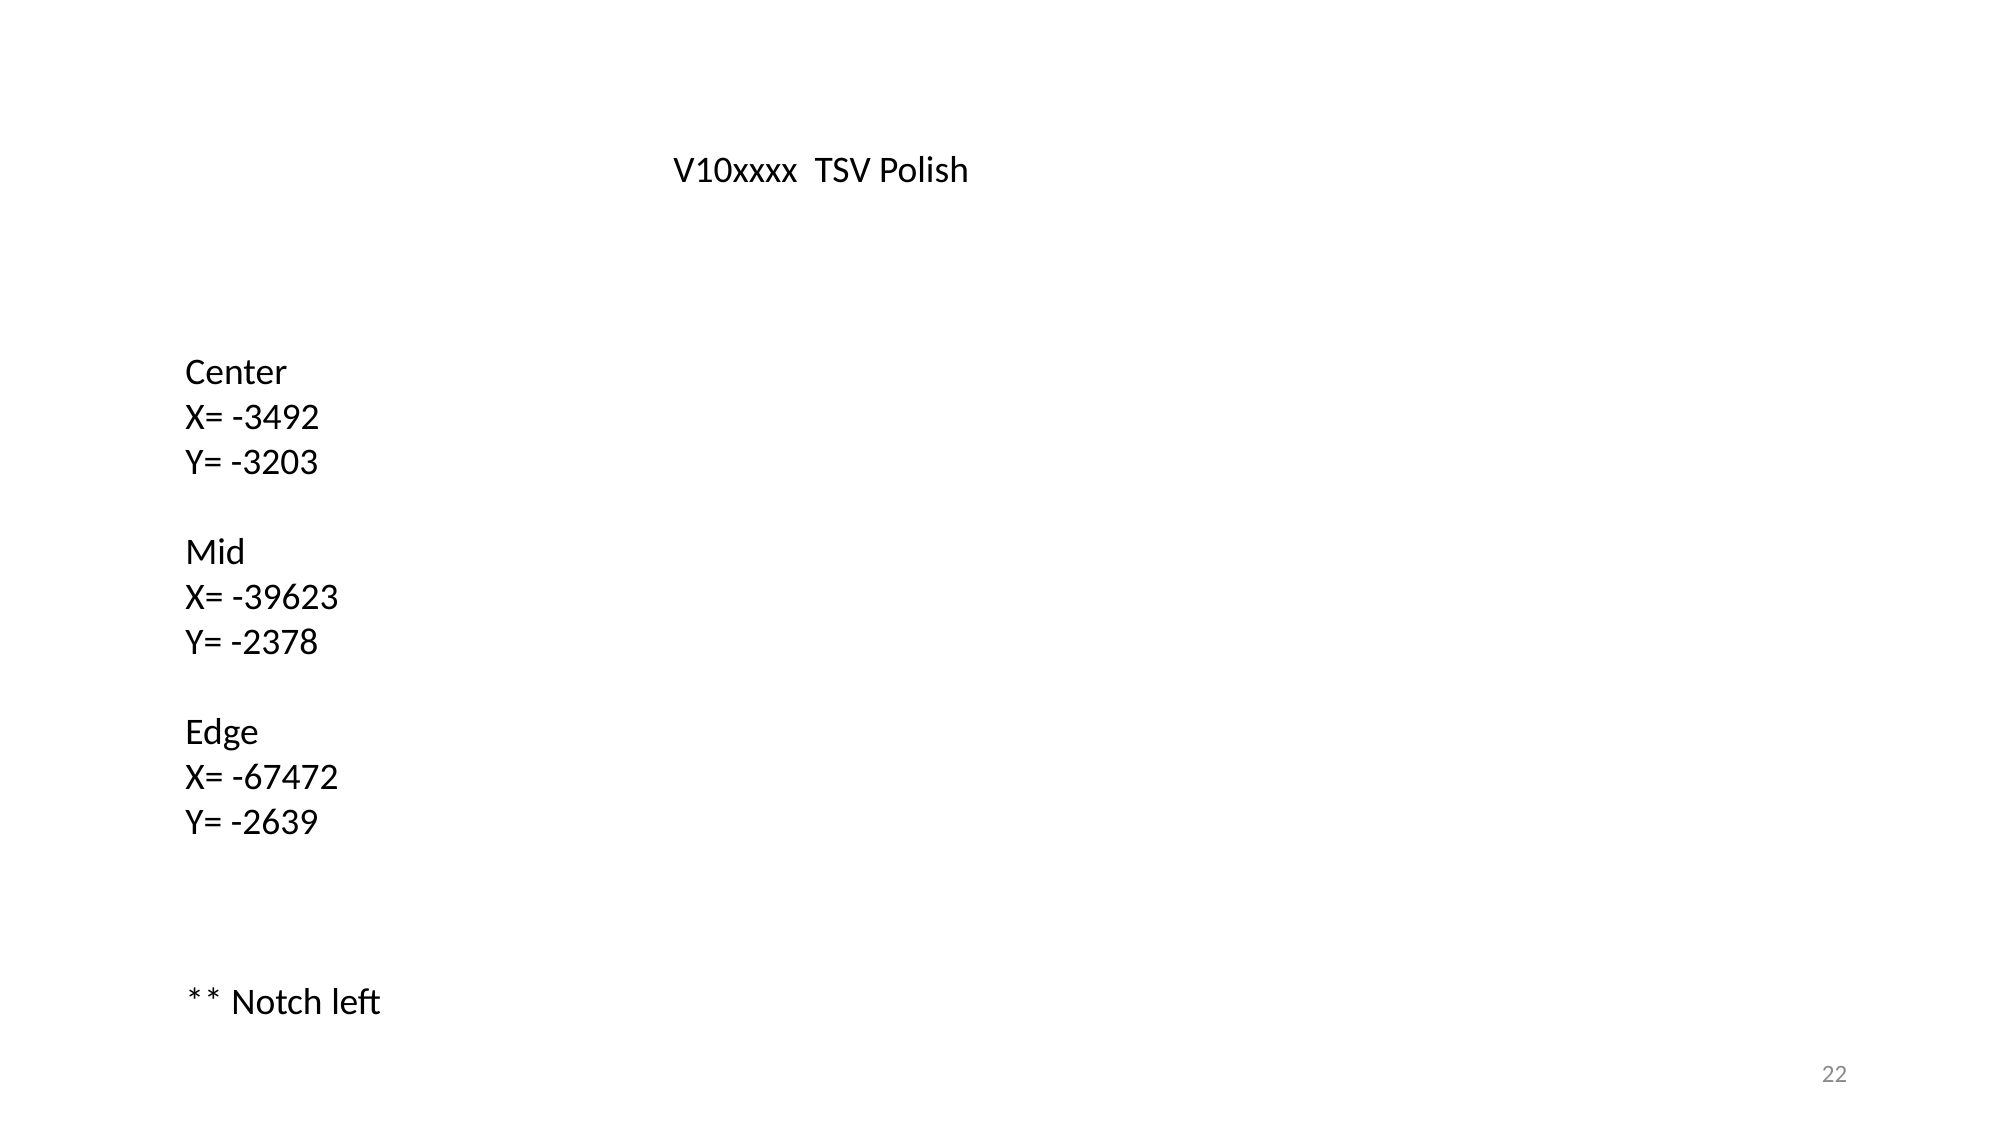

V10xxxx  TSV Polish
Center
X= -3492
Y= -3203

Mid
X= -39623
Y= -2378

Edge
X= -67472
Y= -2639

** Notch left
22